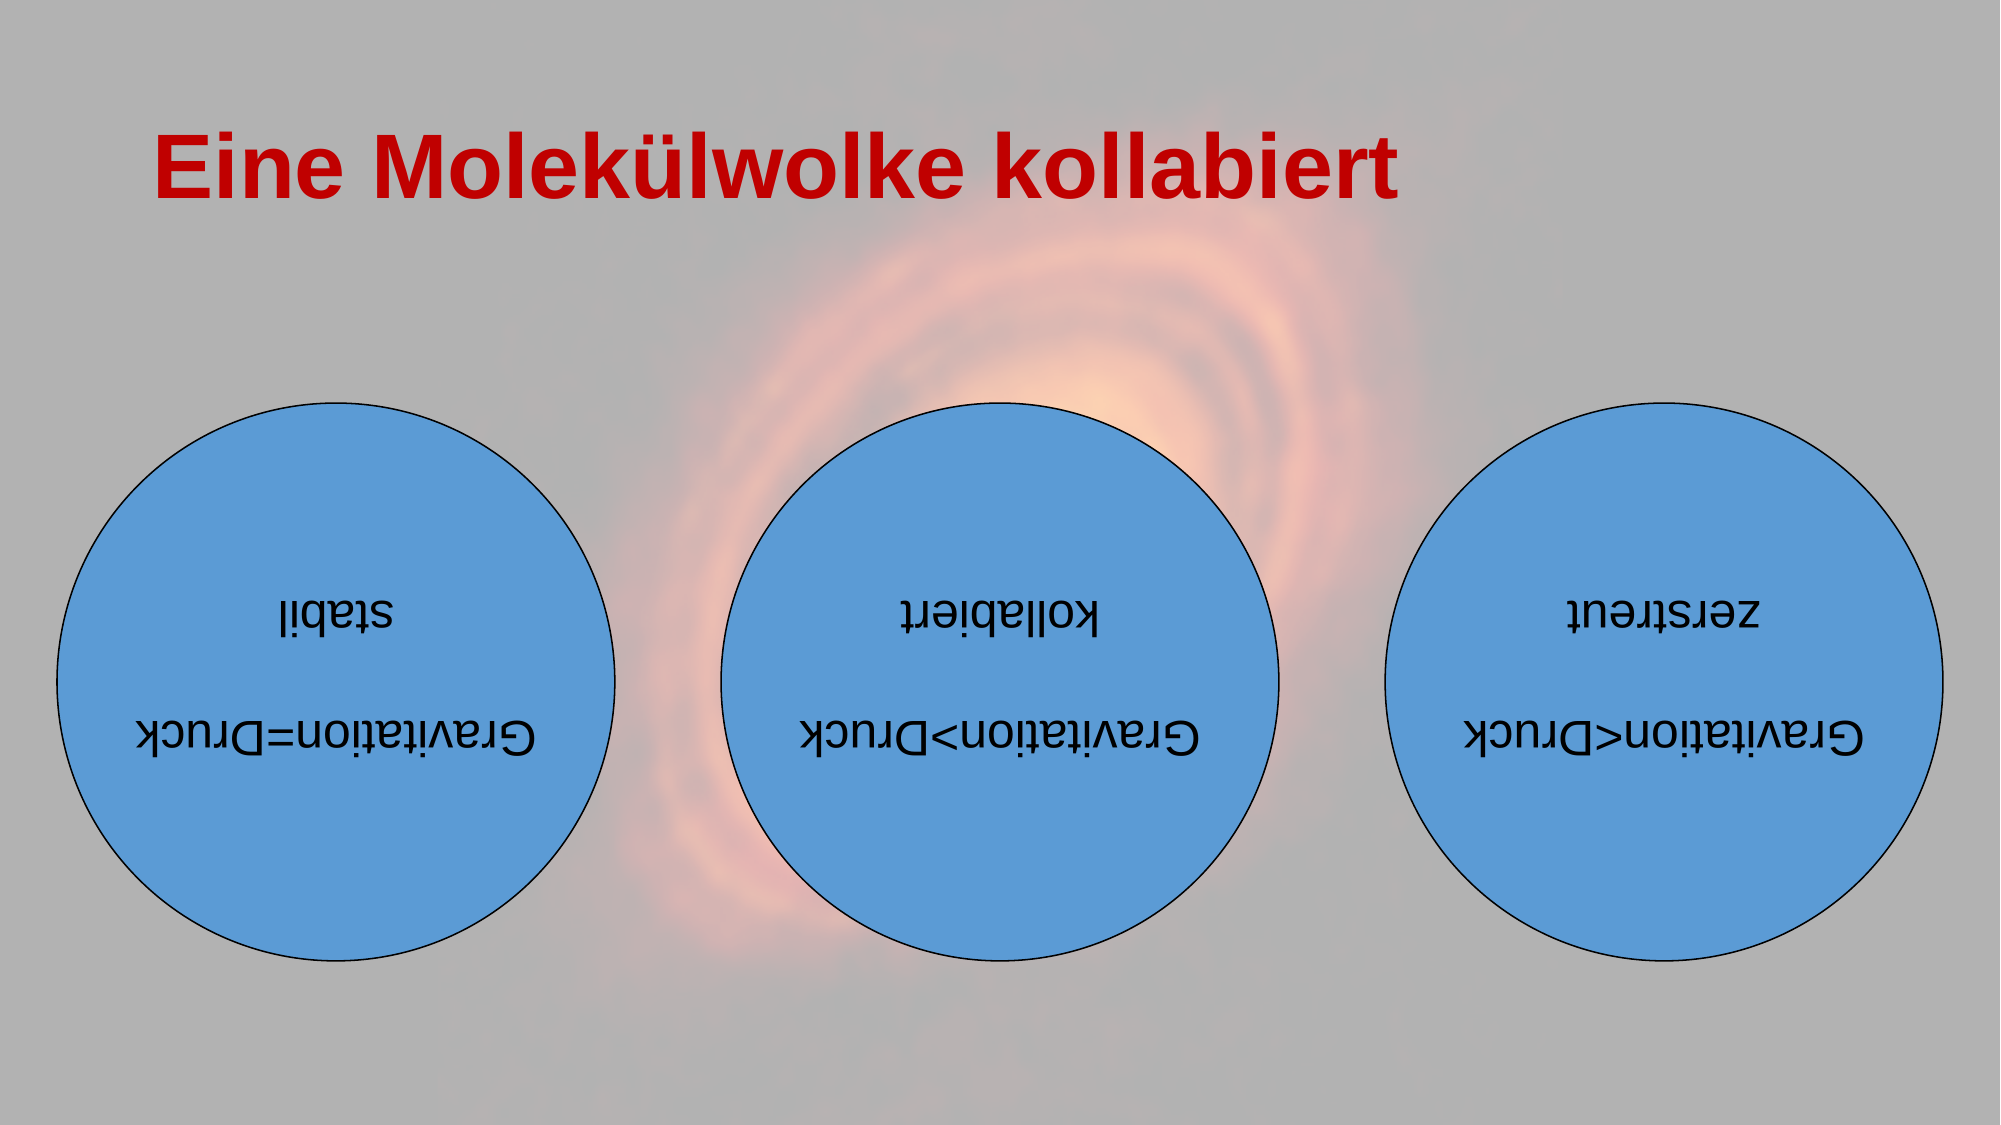

# Eine Molekülwolke kollabiert
Gravitation=Druck

stabil
Gravitation>Druck

kollabiert
Gravitation<Druck

zerstreut